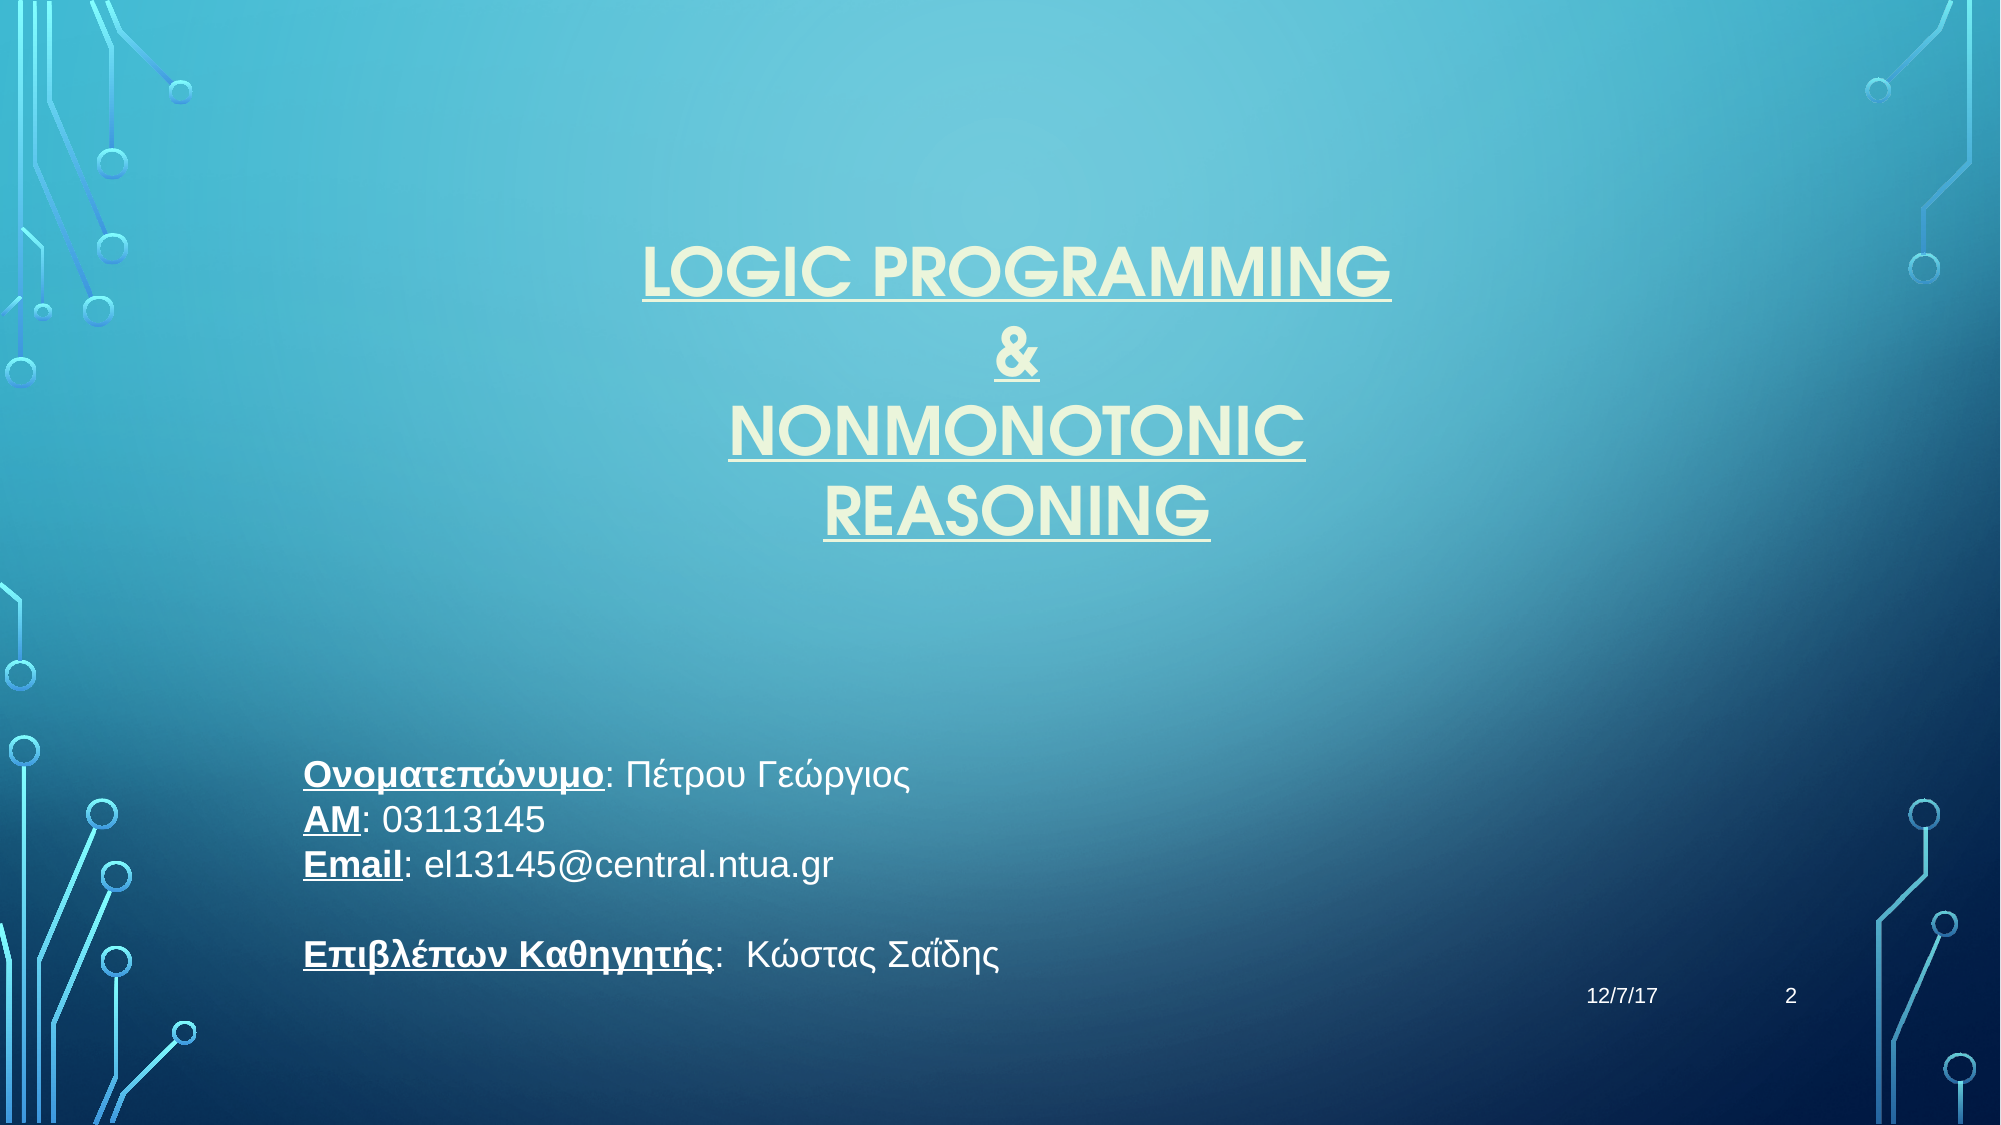

LOGIC PROGRAMMING
&
NONMONOTONIC REASONING
Ονοματεπώνυμο: Πέτρου Γεώργιος
ΑΜ: 03113145
Email: el13145@central.ntua.gr

Επιβλέπων Καθηγητής:  Κώστας Σαΐδης
2
12/7/17